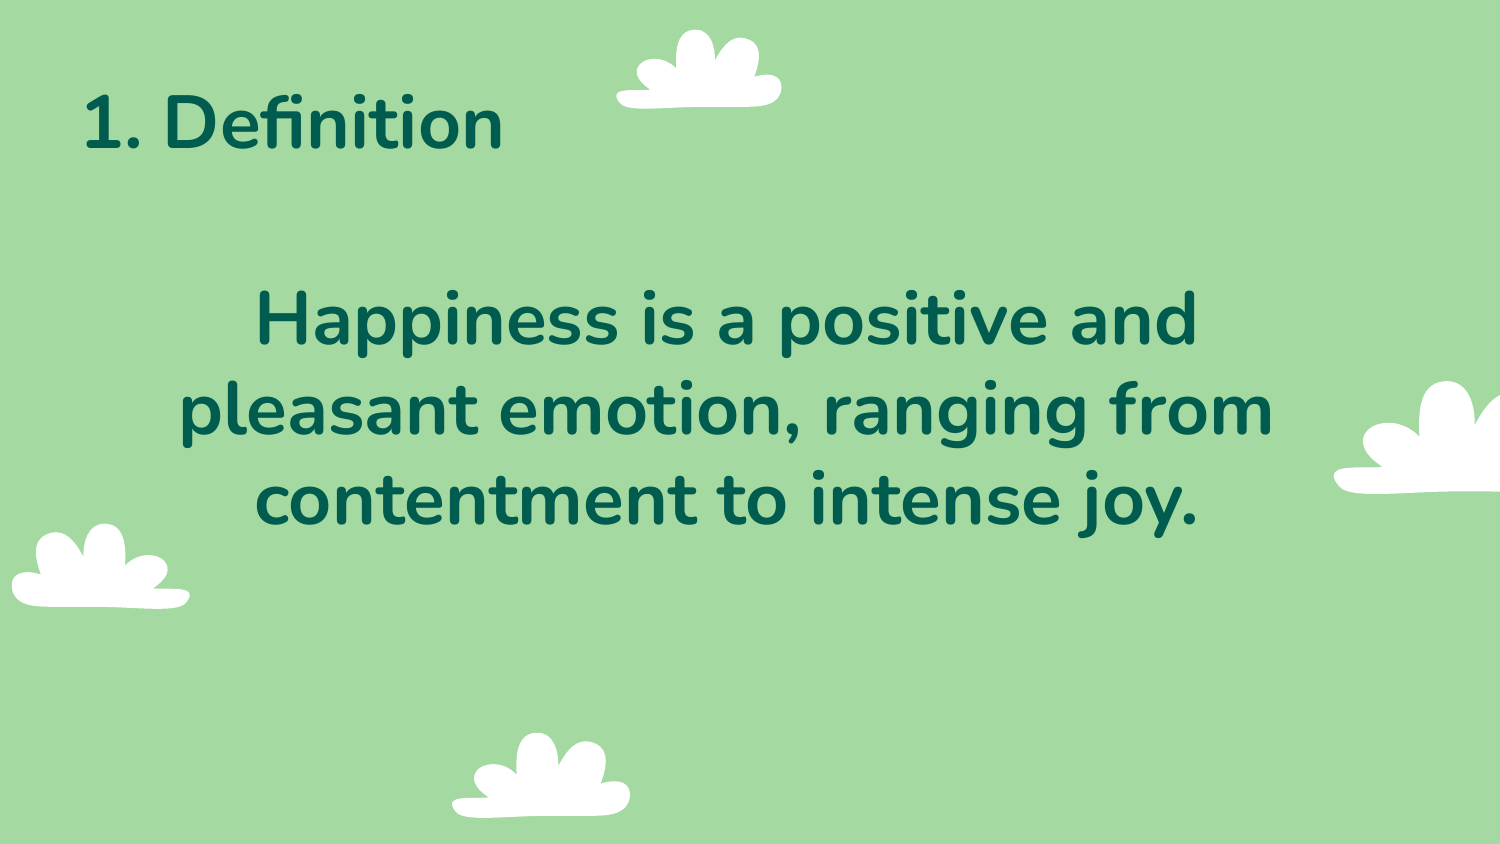

1. Definition
Happiness is a positive and pleasant emotion, ranging from contentment to intense joy.